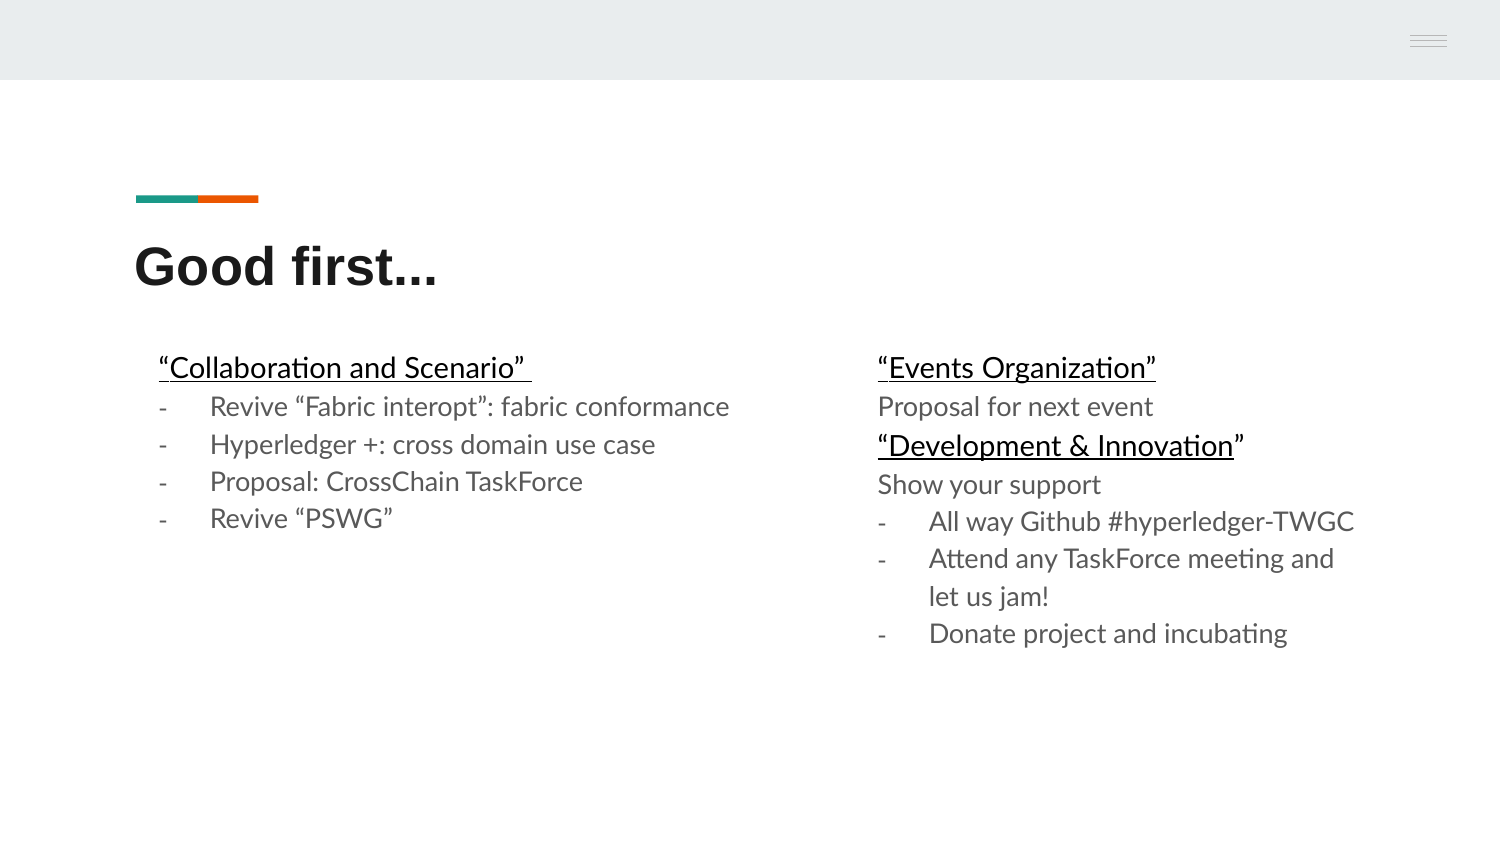

# Good first...
“Collaboration and Scenario”
Revive “Fabric interopt”: fabric conformance
Hyperledger +: cross domain use case
Proposal: CrossChain TaskForce
Revive “PSWG”
“Events Organization”
Proposal for next event
“Development & Innovation”
Show your support
All way Github #hyperledger-TWGC
Attend any TaskForce meeting and let us jam!
Donate project and incubating